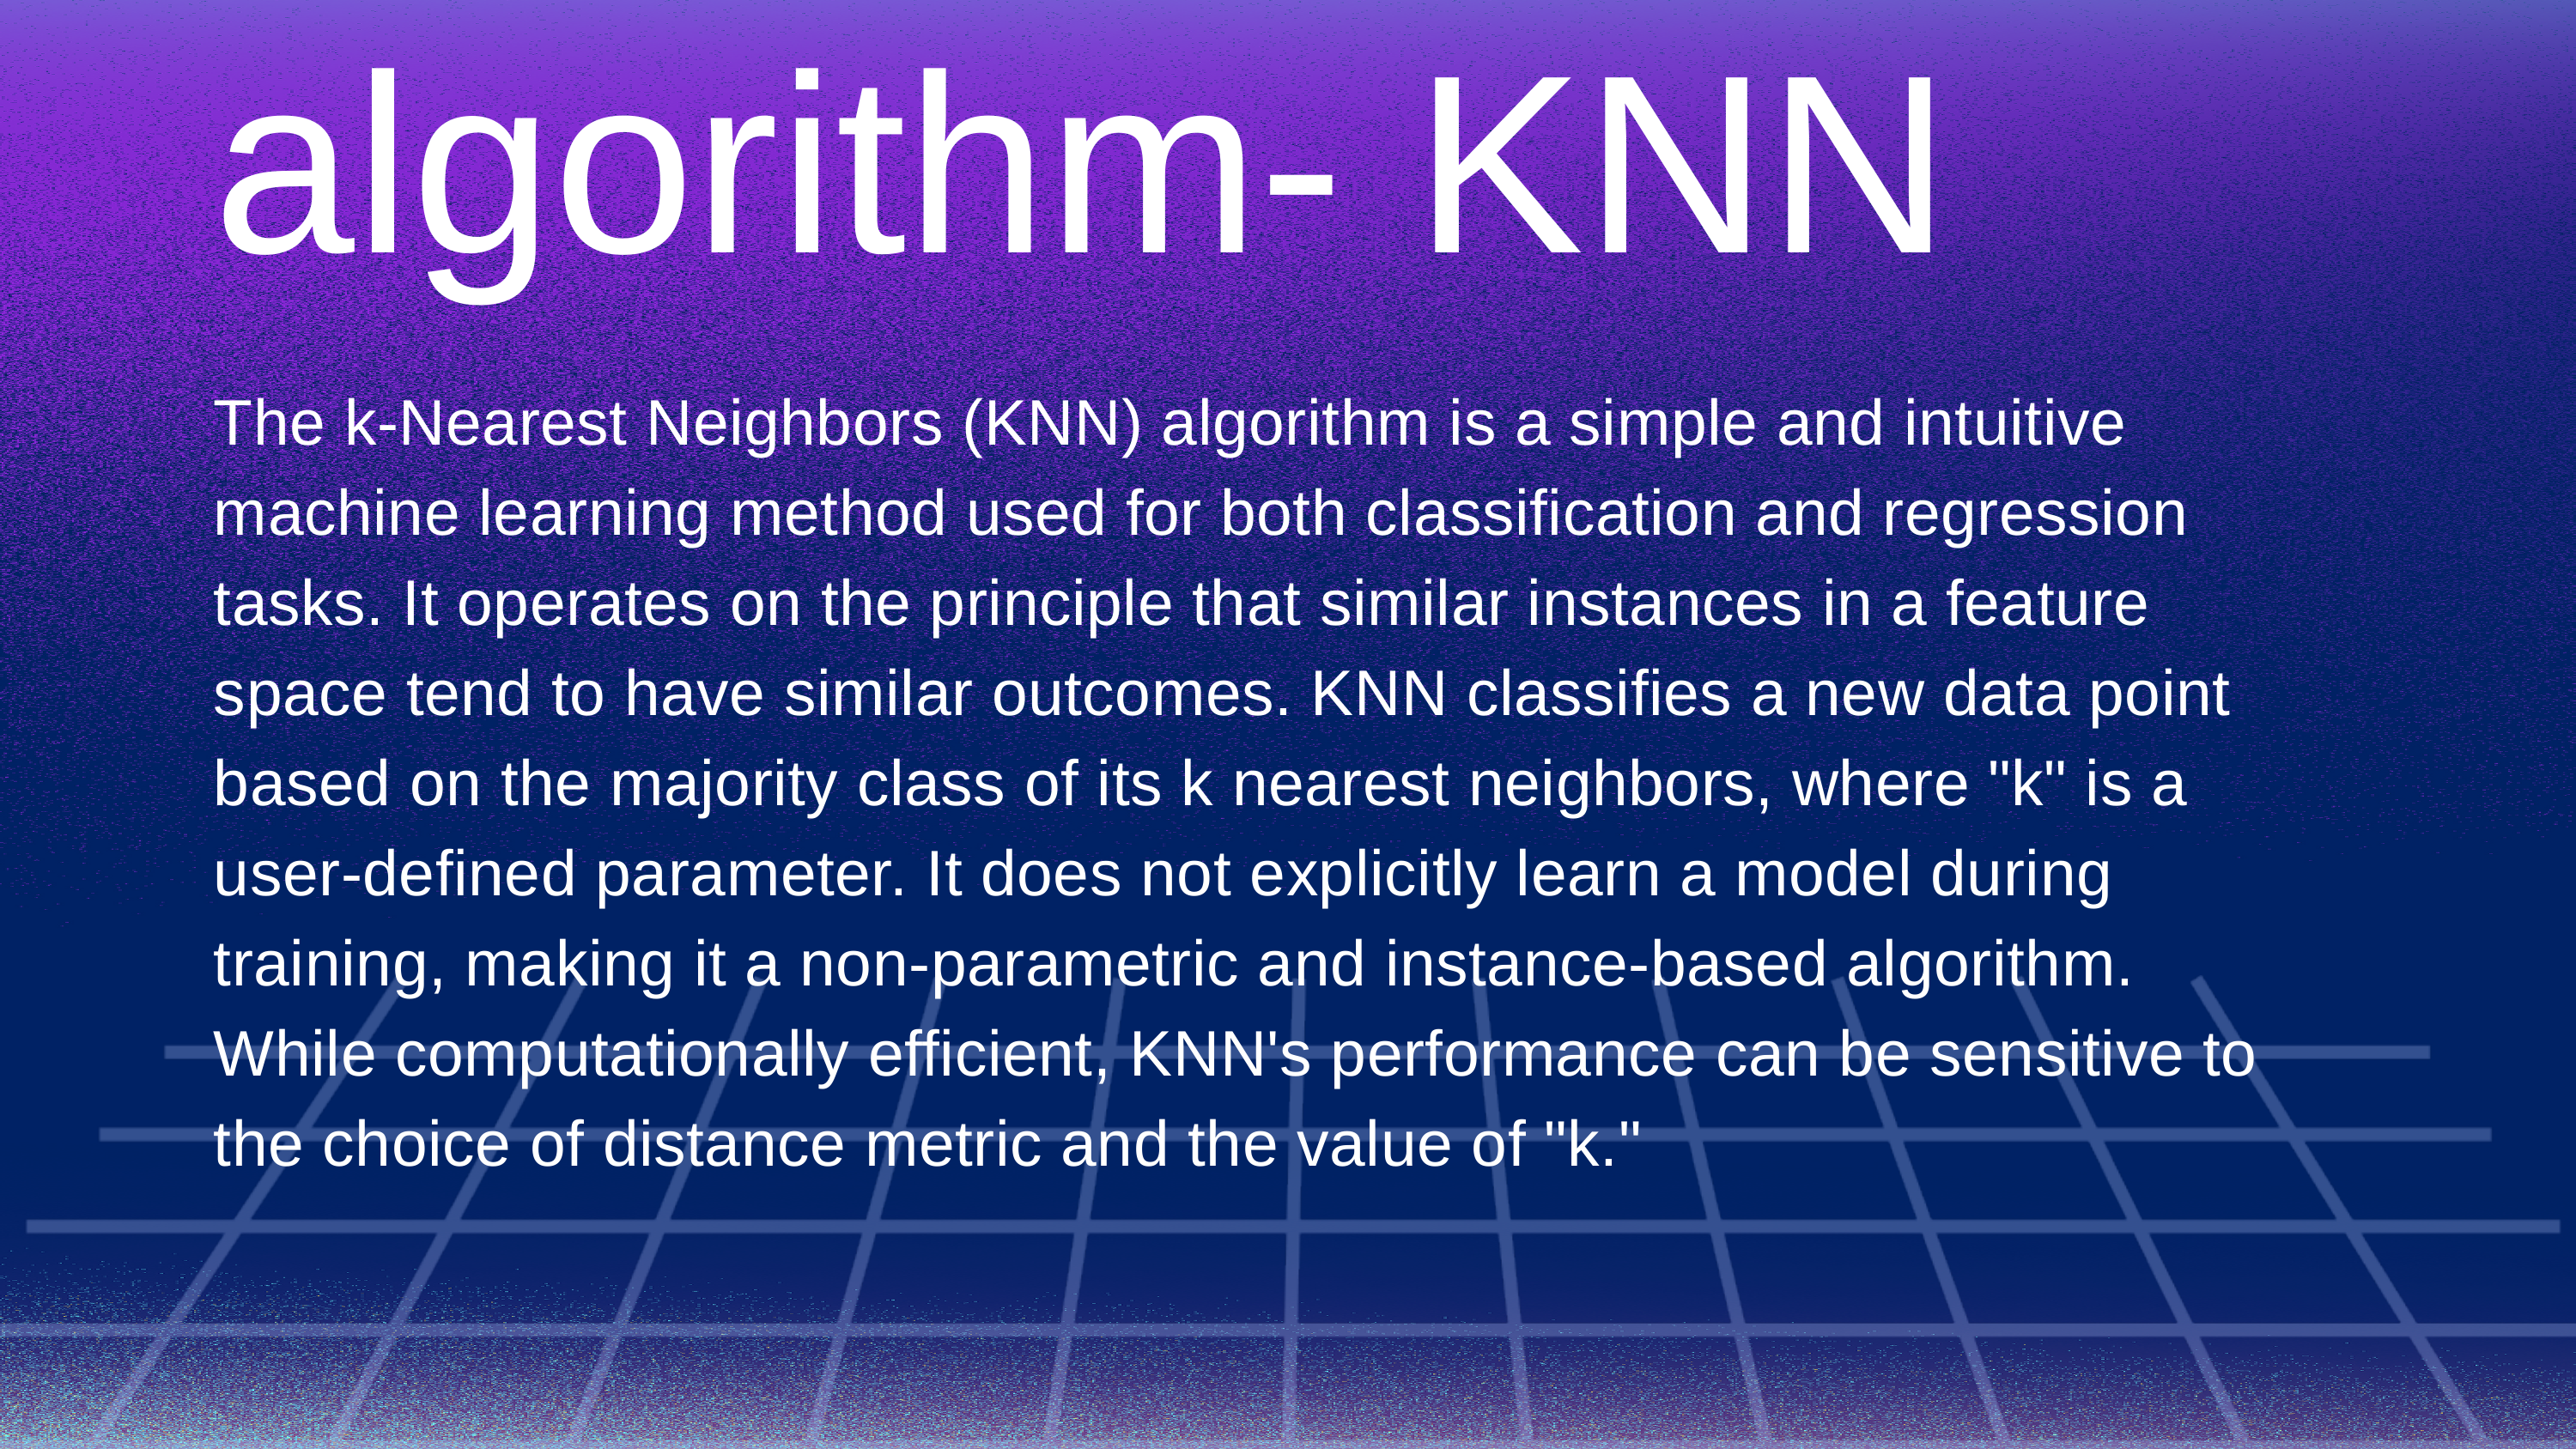

algorithm- KNN
The k-Nearest Neighbors (KNN) algorithm is a simple and intuitive machine learning method used for both classification and regression tasks. It operates on the principle that similar instances in a feature space tend to have similar outcomes. KNN classifies a new data point based on the majority class of its k nearest neighbors, where "k" is a user-defined parameter. It does not explicitly learn a model during training, making it a non-parametric and instance-based algorithm. While computationally efficient, KNN's performance can be sensitive to the choice of distance metric and the value of "k."